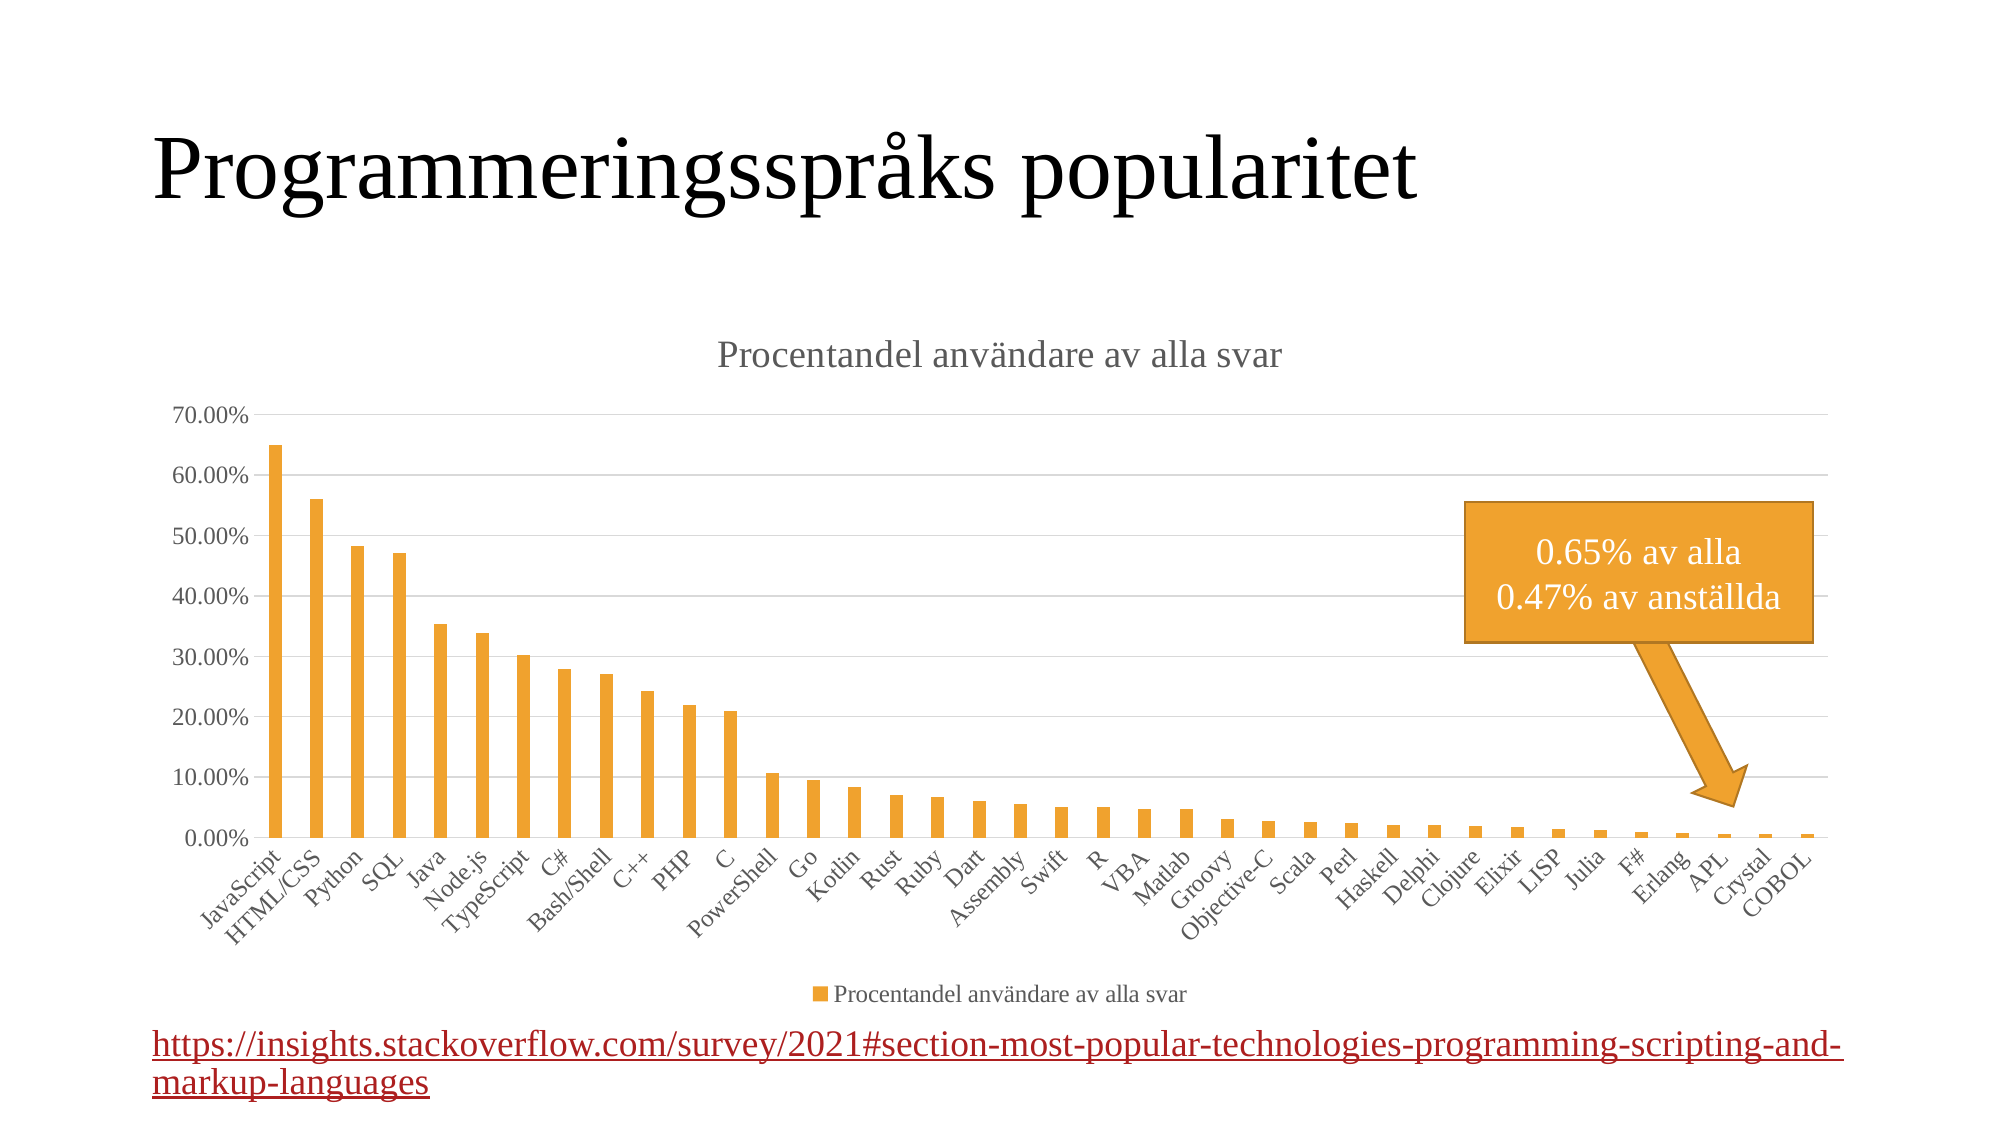

# Programmeringsspråks popularitet

### Chart:

| Category | Procentandel användare av alla svar |
|---|---|
| JavaScript | 0.6496 |
| HTML/CSS | 0.5607 |
| Python | 0.4824 |
| SQL | 0.4708 |
| Java | 0.3535 |
| Node.js | 0.3391 |
| TypeScript | 0.3019 |
| C# | 0.2786 |
| Bash/Shell | 0.2713 |
| C++ | 0.2431 |
| PHP | 0.2198 |
| C | 0.2101 |
| PowerShell | 0.1075 |
| Go | 0.0955 |
| Kotlin | 0.0832 |
| Rust | 0.0703 |
| Ruby | 0.0675 |
| Dart | 0.0602 |
| Assembly | 0.0561 |
| Swift | 0.051 |
| R | 0.0507 |
| VBA | 0.0466 |
| Matlab | 0.0466 |
| Groovy | 0.0301 |
| Objective-C | 0.028 |
| Scala | 0.026 |
| Perl | 0.0246 |
| Haskell | 0.0212 |
| Delphi | 0.021 |
| Clojure | 0.0188 |
| Elixir | 0.0174 |
| LISP | 0.0133 |
| Julia | 0.0129 |
| F# | 0.0097 |
| Erlang | 0.0079 |
| APL | 0.0065 |
| Crystal | 0.0056 |
| COBOL | 0.0053 |
0.65% av alla
0.47% av anställda

https://insights.stackoverflow.com/survey/2021#section-most-popular-technologies-programming-scripting-and-markup-languages